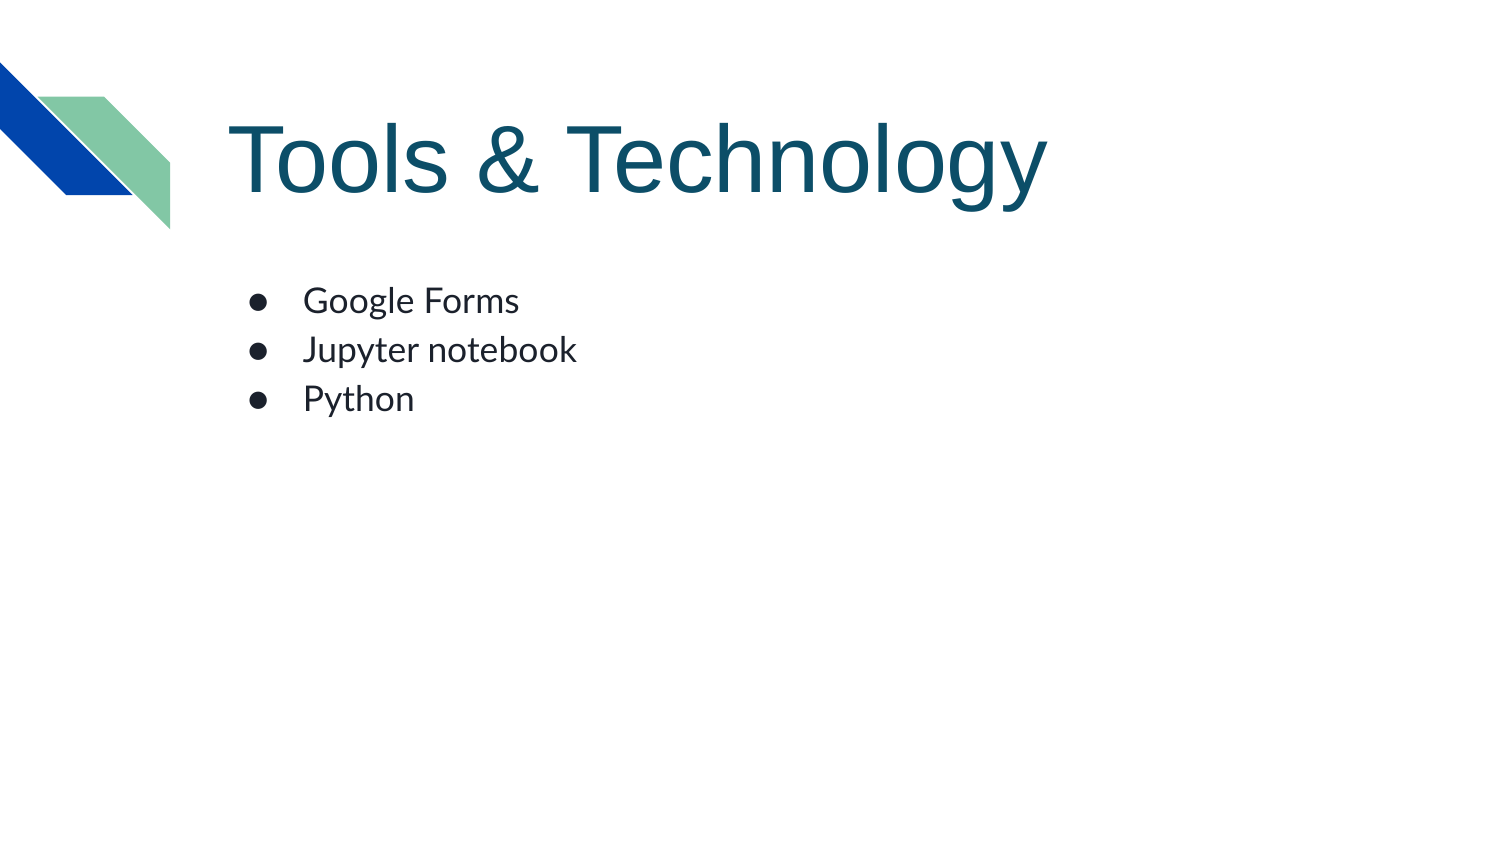

# Tools & Technology

Google Forms
Jupyter notebook
Python